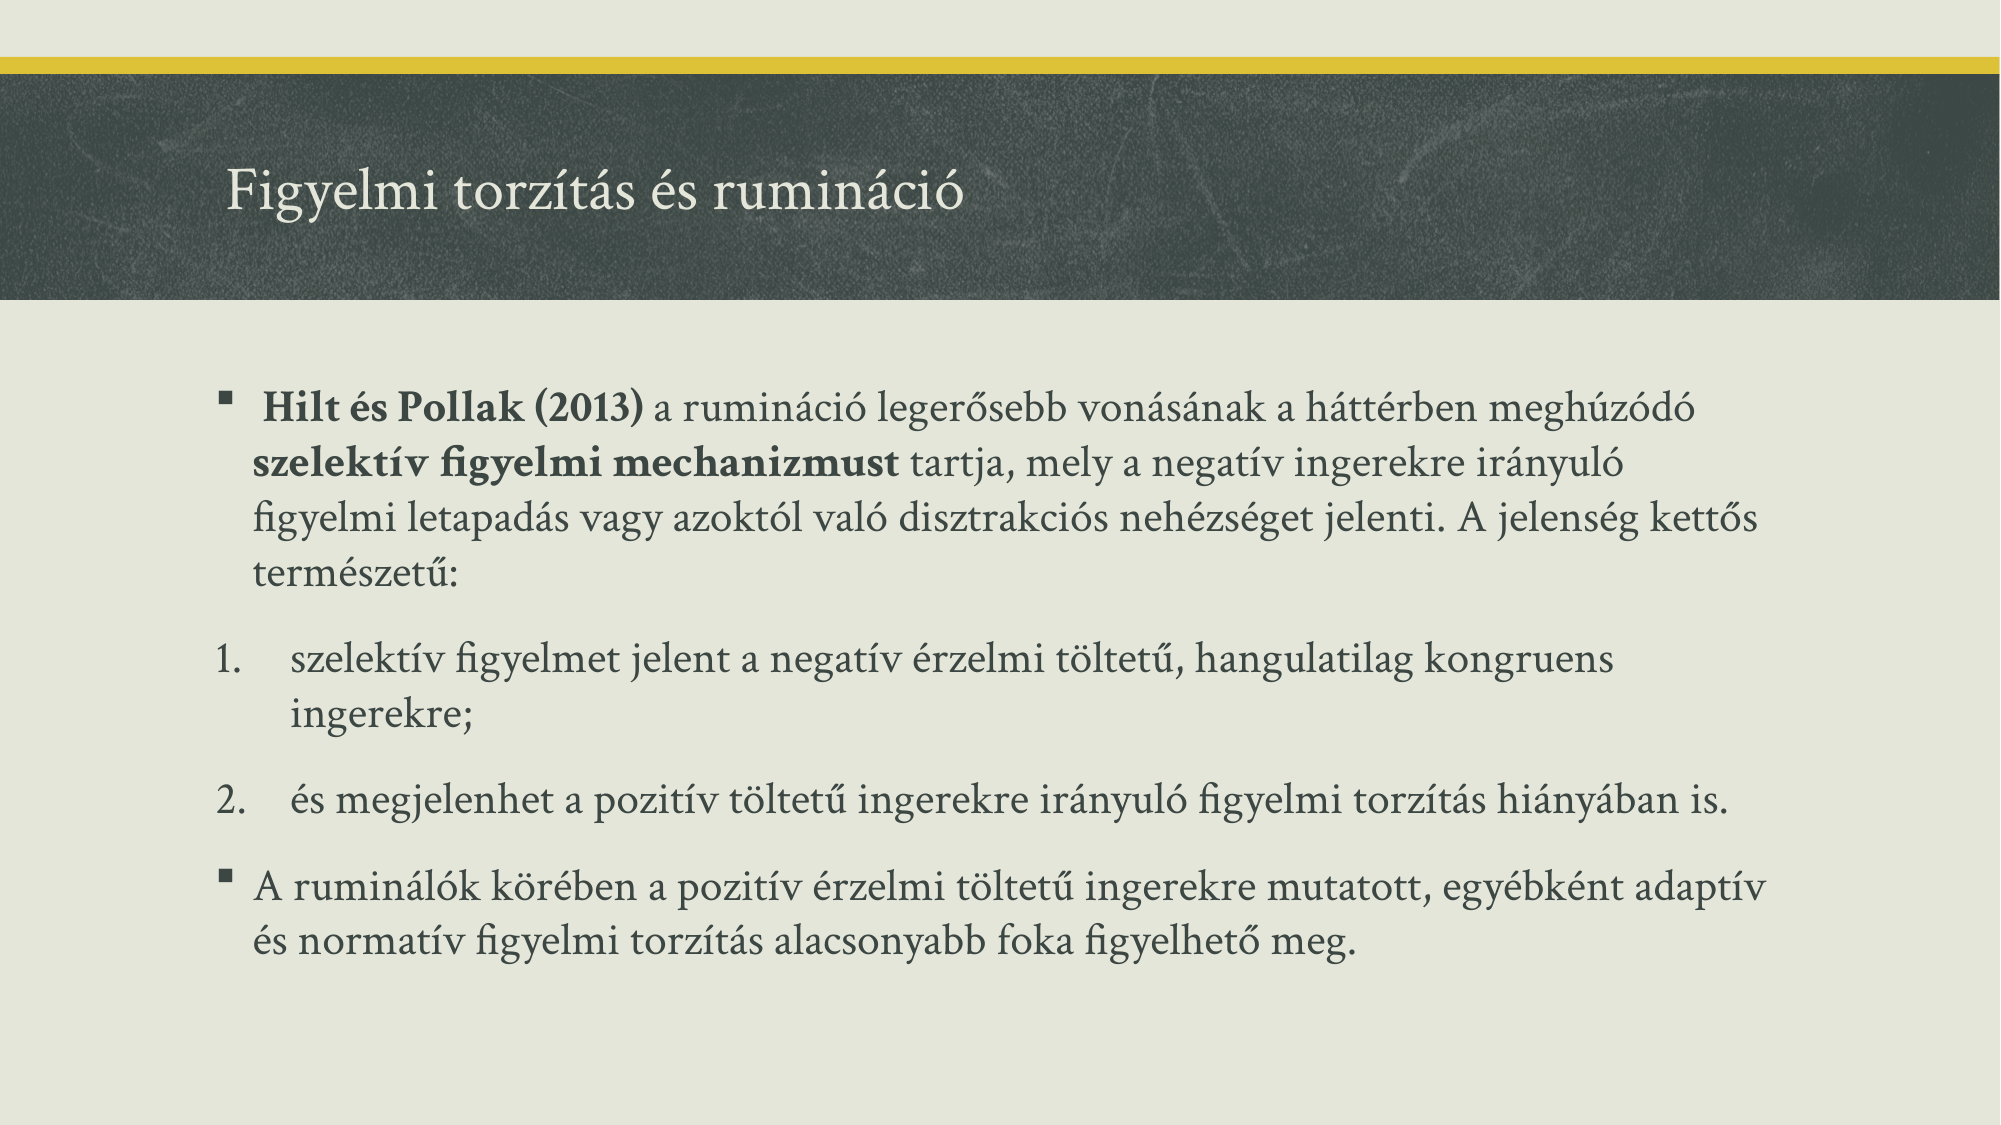

# Figyelmi torzítás és rumináció
 Hilt és Pollak (2013) a rumináció legerősebb vonásának a háttérben meghúzódó szelektív figyelmi mechanizmust tartja, mely a negatív ingerekre irányuló figyelmi letapadás vagy azoktól való disztrakciós nehézséget jelenti. A jelenség kettős természetű:
szelektív figyelmet jelent a negatív érzelmi töltetű, hangulatilag kongruens ingerekre;
és megjelenhet a pozitív töltetű ingerekre irányuló figyelmi torzítás hiányában is.
A ruminálók körében a pozitív érzelmi töltetű ingerekre mutatott, egyébként adaptív és normatív figyelmi torzítás alacsonyabb foka figyelhető meg.